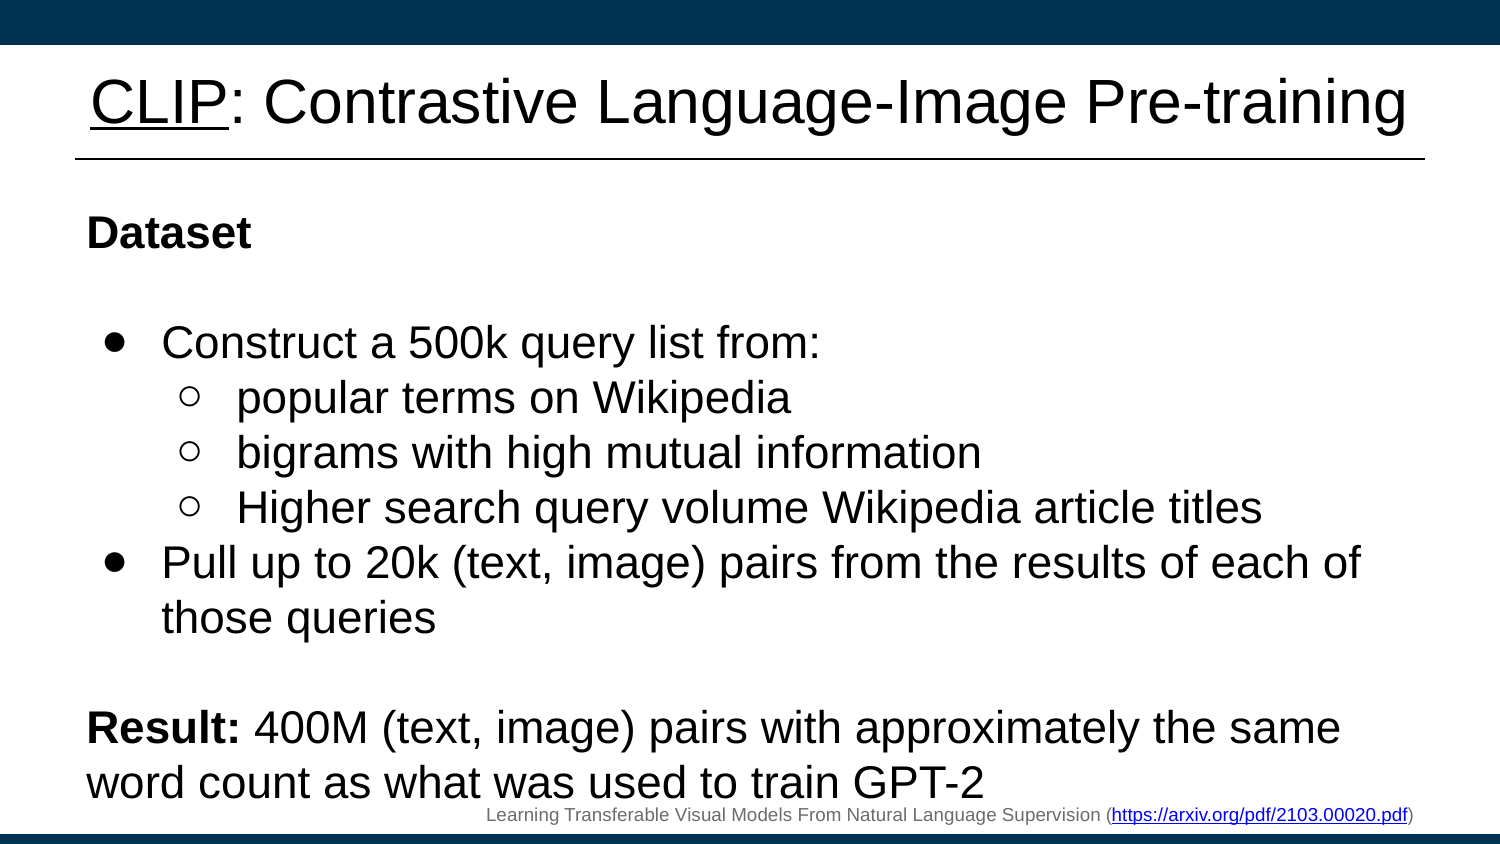

# CLIP: Contrastive Language-Image Pre-training
Dataset

Construct a 500k query list from:
popular terms on Wikipedia
bigrams with high mutual information
Higher search query volume Wikipedia article titles
Pull up to 20k (text, image) pairs from the results of each of those queries

Result: 400M (text, image) pairs with approximately the same word count as what was used to train GPT-2
Learning Transferable Visual Models From Natural Language Supervision (https://arxiv.org/pdf/2103.00020.pdf)